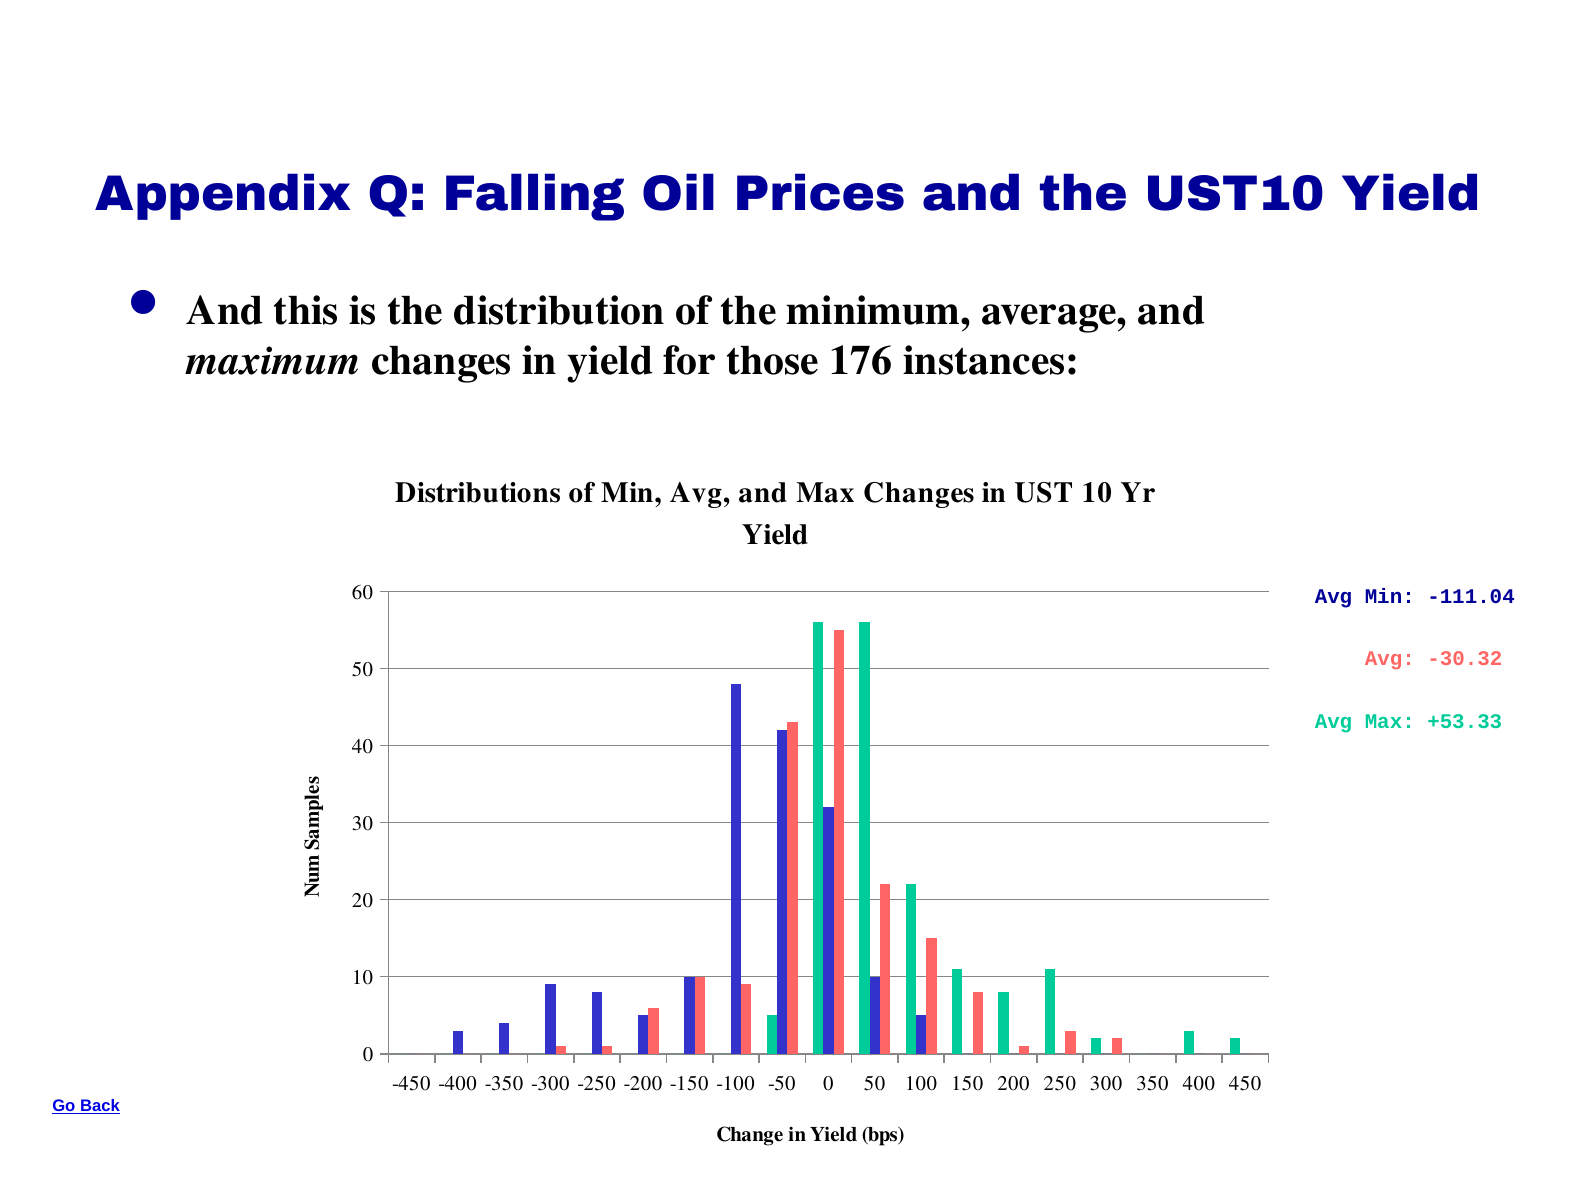

# Appendix Q: Falling Oil Prices and the UST10 Yield
And this is the distribution of the minimum, average, and maximum changes in yield for those 176 instances:

### Chart: Distributions of Min, Avg, and Max Changes in UST 10 Yr Yield

| Category |  |  |  |
|---|---|---|---|
| -450 | 0.0 | 0.0 | 0.0 |
| -400 | 0.0 | 3.0 | 0.0 |
| -350 | 0.0 | 4.0 | 0.0 |
| -300 | 0.0 | 9.0 | 1.0 |
| -250 | 0.0 | 8.0 | 1.0 |
| -200 | 0.0 | 5.0 | 6.0 |
| -150 | 0.0 | 10.0 | 10.0 |
| -100 | 0.0 | 48.0 | 9.0 |
| -50 | 5.0 | 42.0 | 43.0 |
| 0 | 56.0 | 32.0 | 55.0 |
| 50 | 56.0 | 10.0 | 22.0 |
| 100 | 22.0 | 5.0 | 15.0 |
| 150 | 11.0 | 0.0 | 8.0 |
| 200 | 8.0 | 0.0 | 1.0 |
| 250 | 11.0 | 0.0 | 3.0 |
| 300 | 2.0 | 0.0 | 2.0 |
| 350 | 0.0 | 0.0 | 0.0 |
| 400 | 3.0 | 0.0 | 0.0 |
| 450 | 2.0 | 0.0 | 0.0 |
Avg Min: -111.04
    Avg: -30.32
Avg Max: +53.33
Go Back